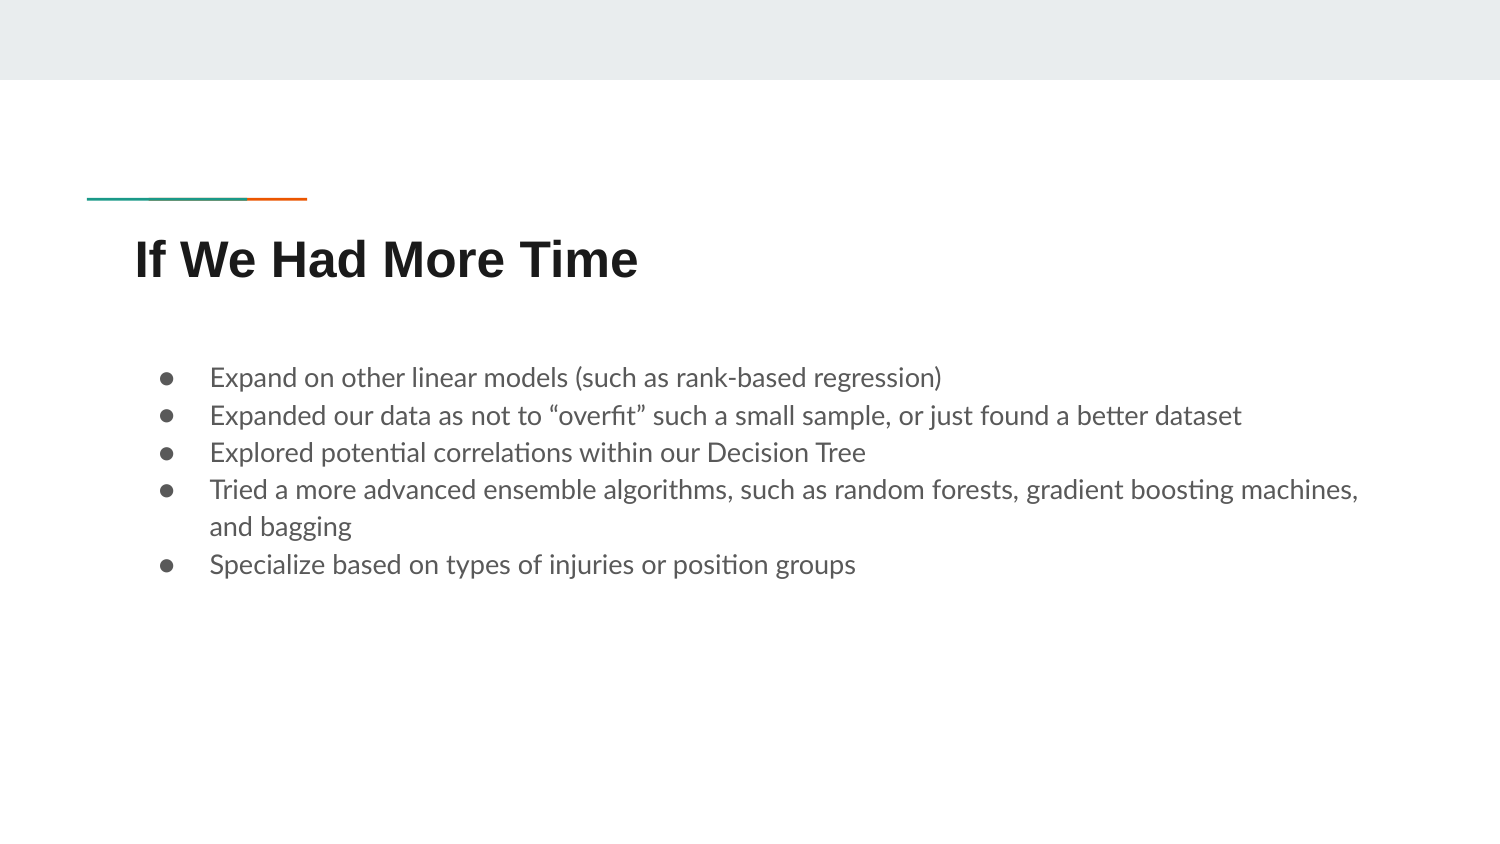

# If We Had More Time
Expand on other linear models (such as rank-based regression)
Expanded our data as not to “overfit” such a small sample, or just found a better dataset
Explored potential correlations within our Decision Tree
Tried a more advanced ensemble algorithms, such as random forests, gradient boosting machines, and bagging
Specialize based on types of injuries or position groups